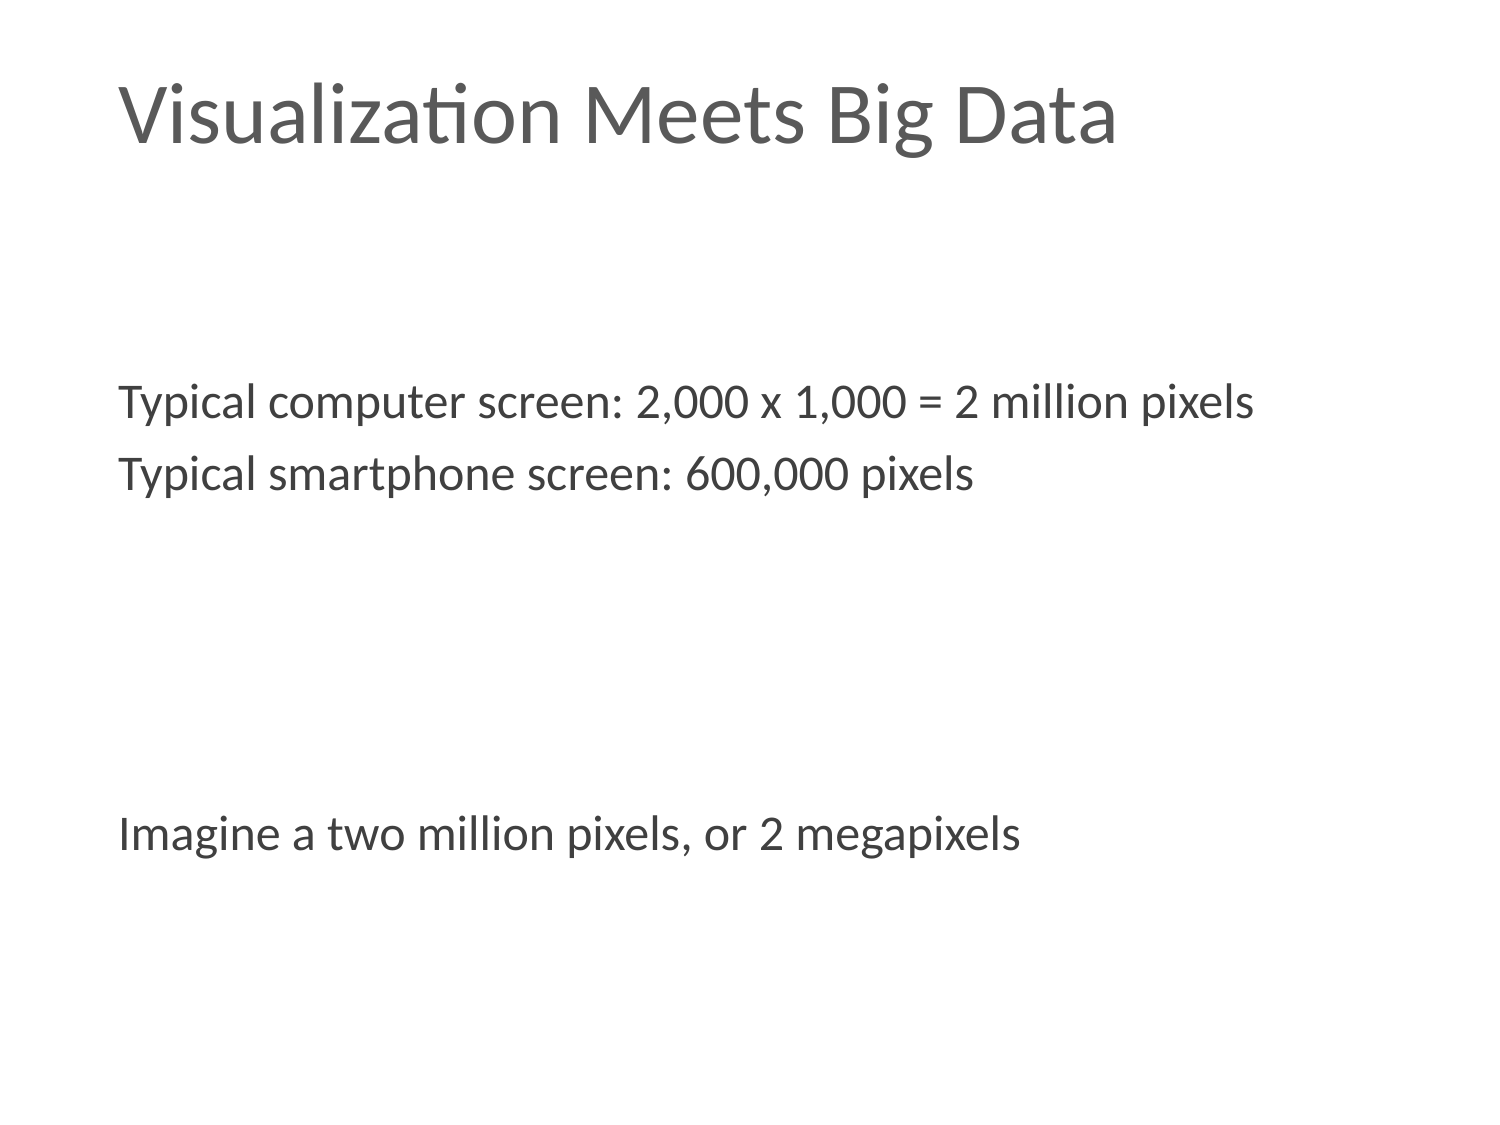

# Visualization Meets Big Data
Typical computer screen: 2,000 x 1,000 = 2 million pixels
Typical smartphone screen: 600,000 pixels

Imagine a two million pixels, or 2 megapixels